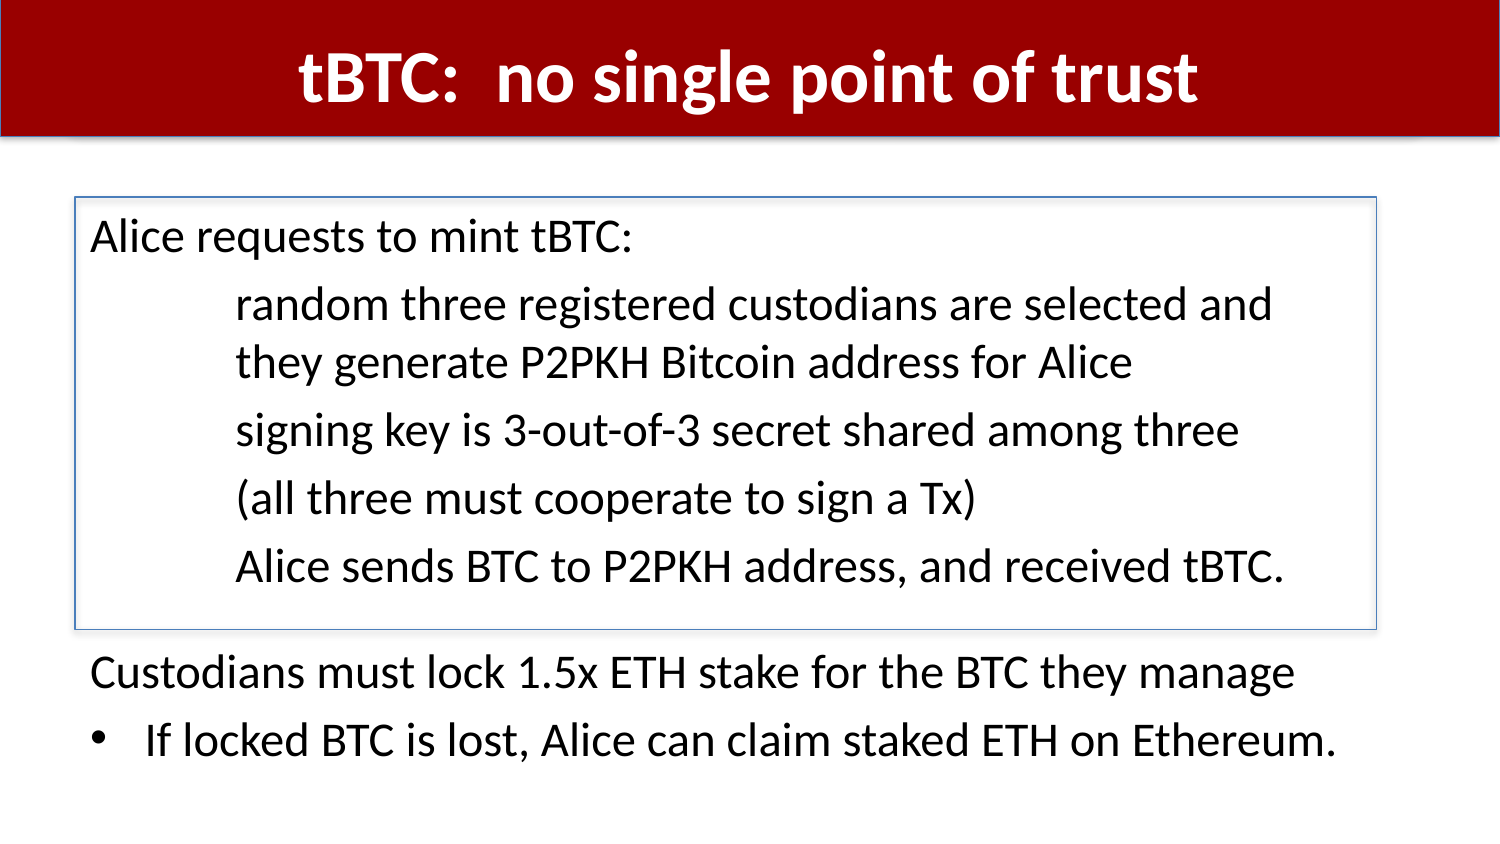

# tBTC:  no single point of trust
Alice requests to mint tBTC:
	random three registered custodians are selected and
			they generate P2PKH Bitcoin address for Alice
	signing key is 3-out-of-3 secret shared among three
			(all three must cooperate to sign a Tx)
	Alice sends BTC to P2PKH address, and received tBTC.
Custodians must lock 1.5x ETH stake for the BTC they manage
If locked BTC is lost, Alice can claim staked ETH on Ethereum.